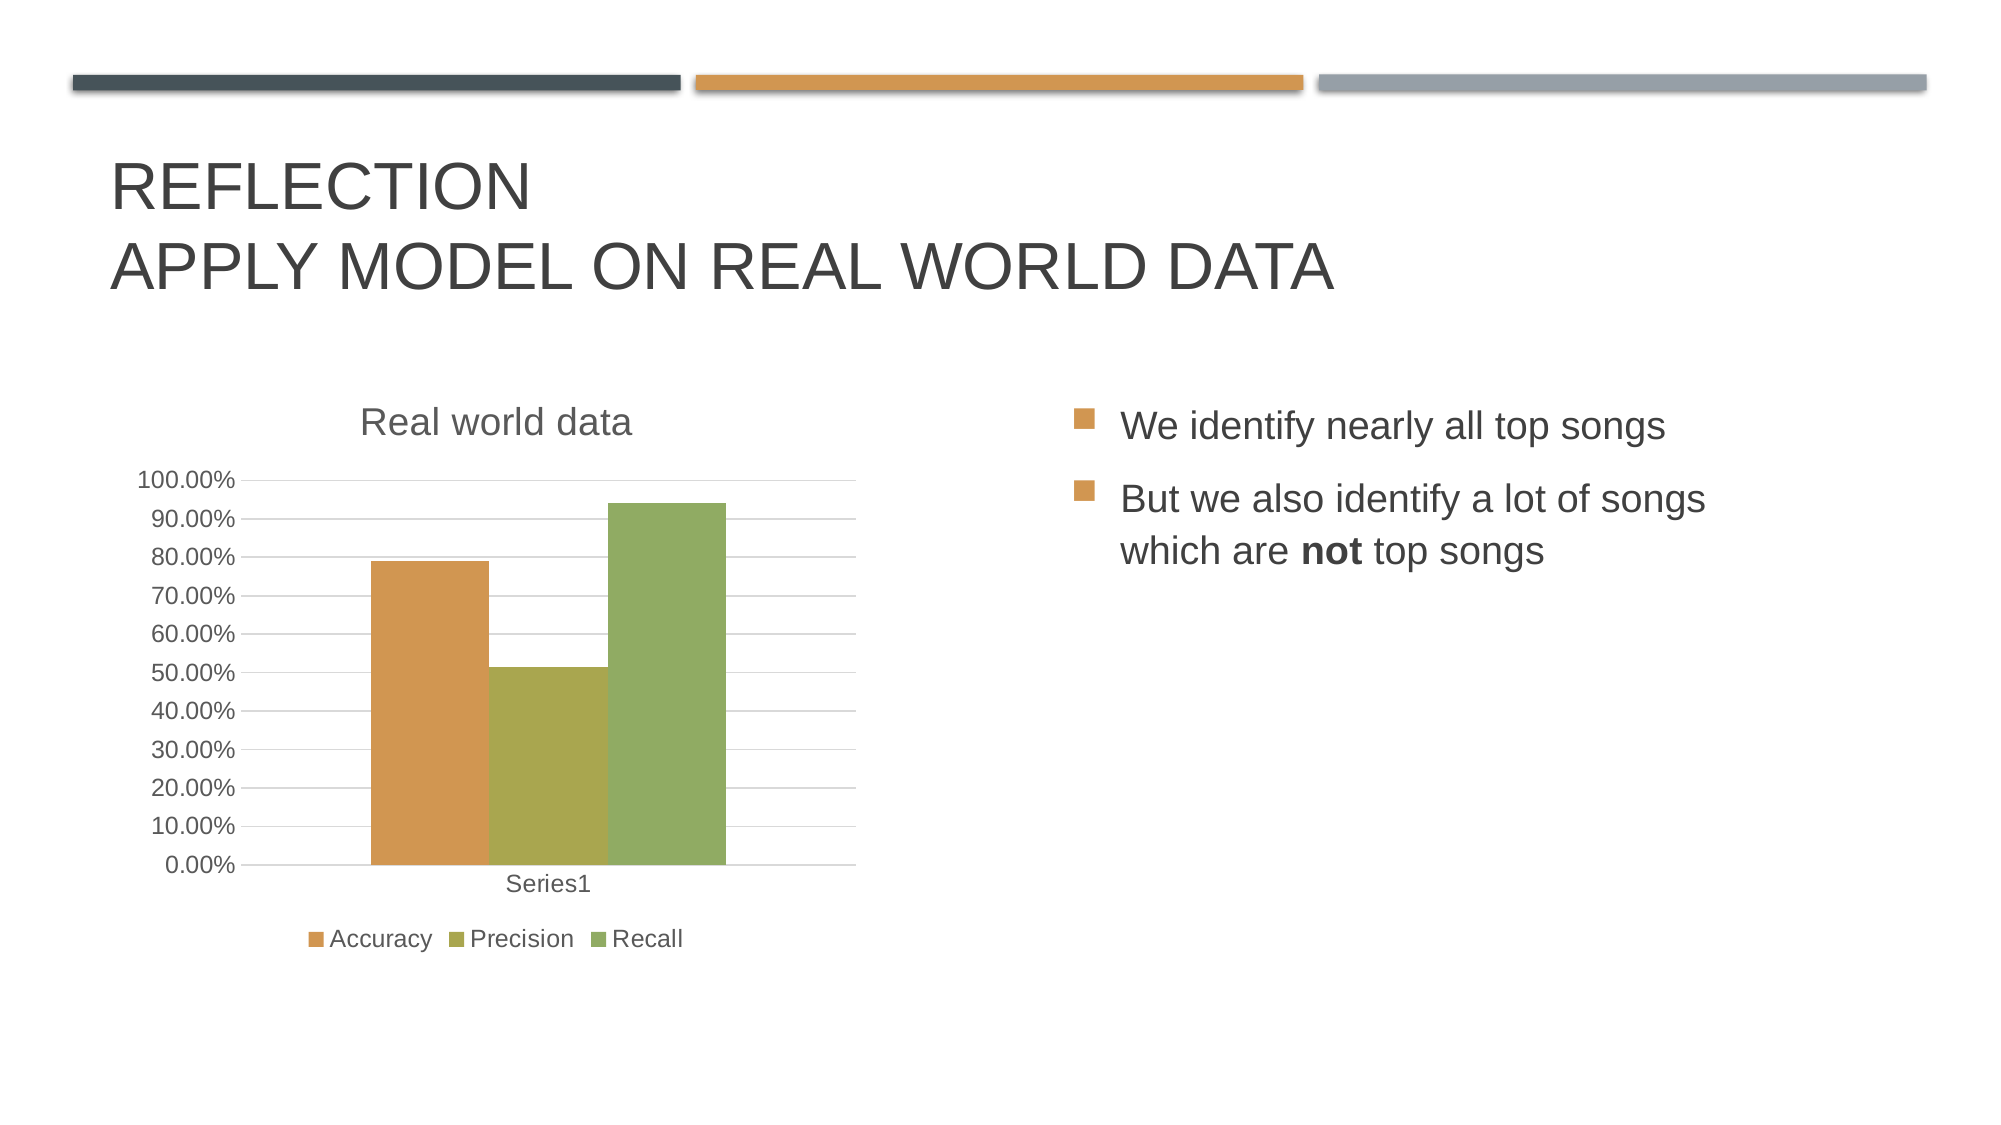

# Reflection Apply MODEL on real World data

### Chart: Real world data

| Category | Accuracy | Precision | Recall |
|---|---|---|---|
|  | 0.7891 | 0.5155 | 0.9402 |
We identify nearly all top songs
But we also identify a lot of songs which are not top songs